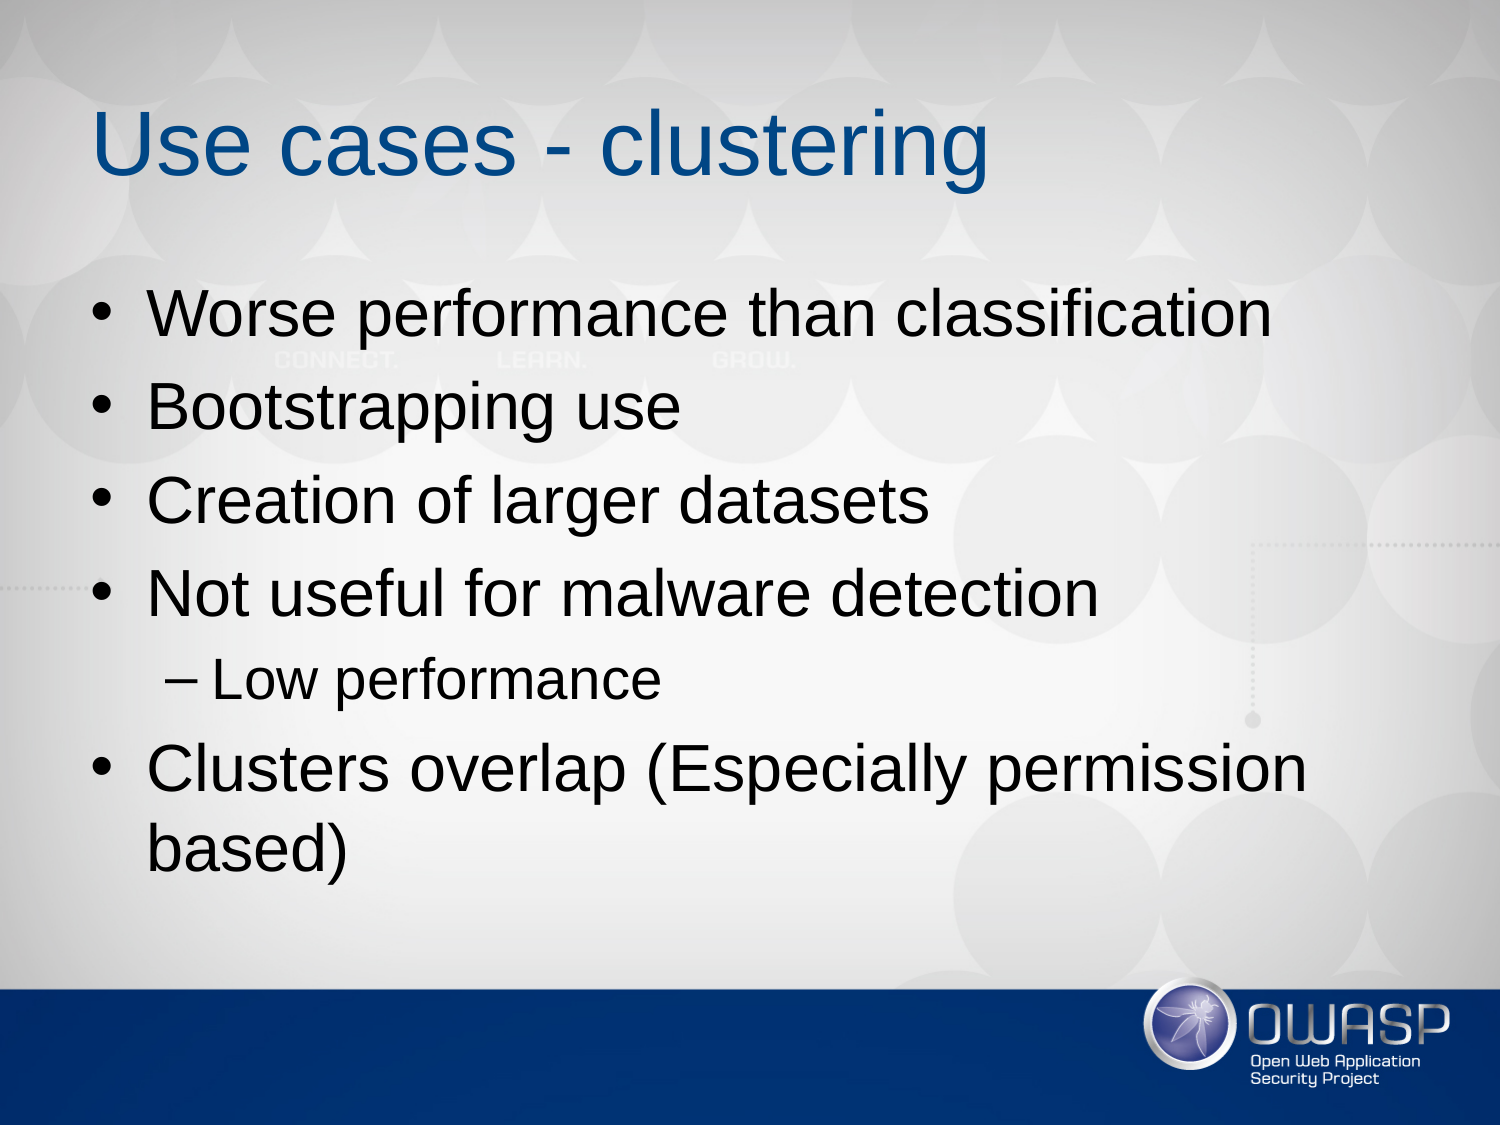

# Use cases - clustering
Worse performance than classification
Bootstrapping use
Creation of larger datasets
Not useful for malware detection
Low performance
Clusters overlap (Especially permission based)